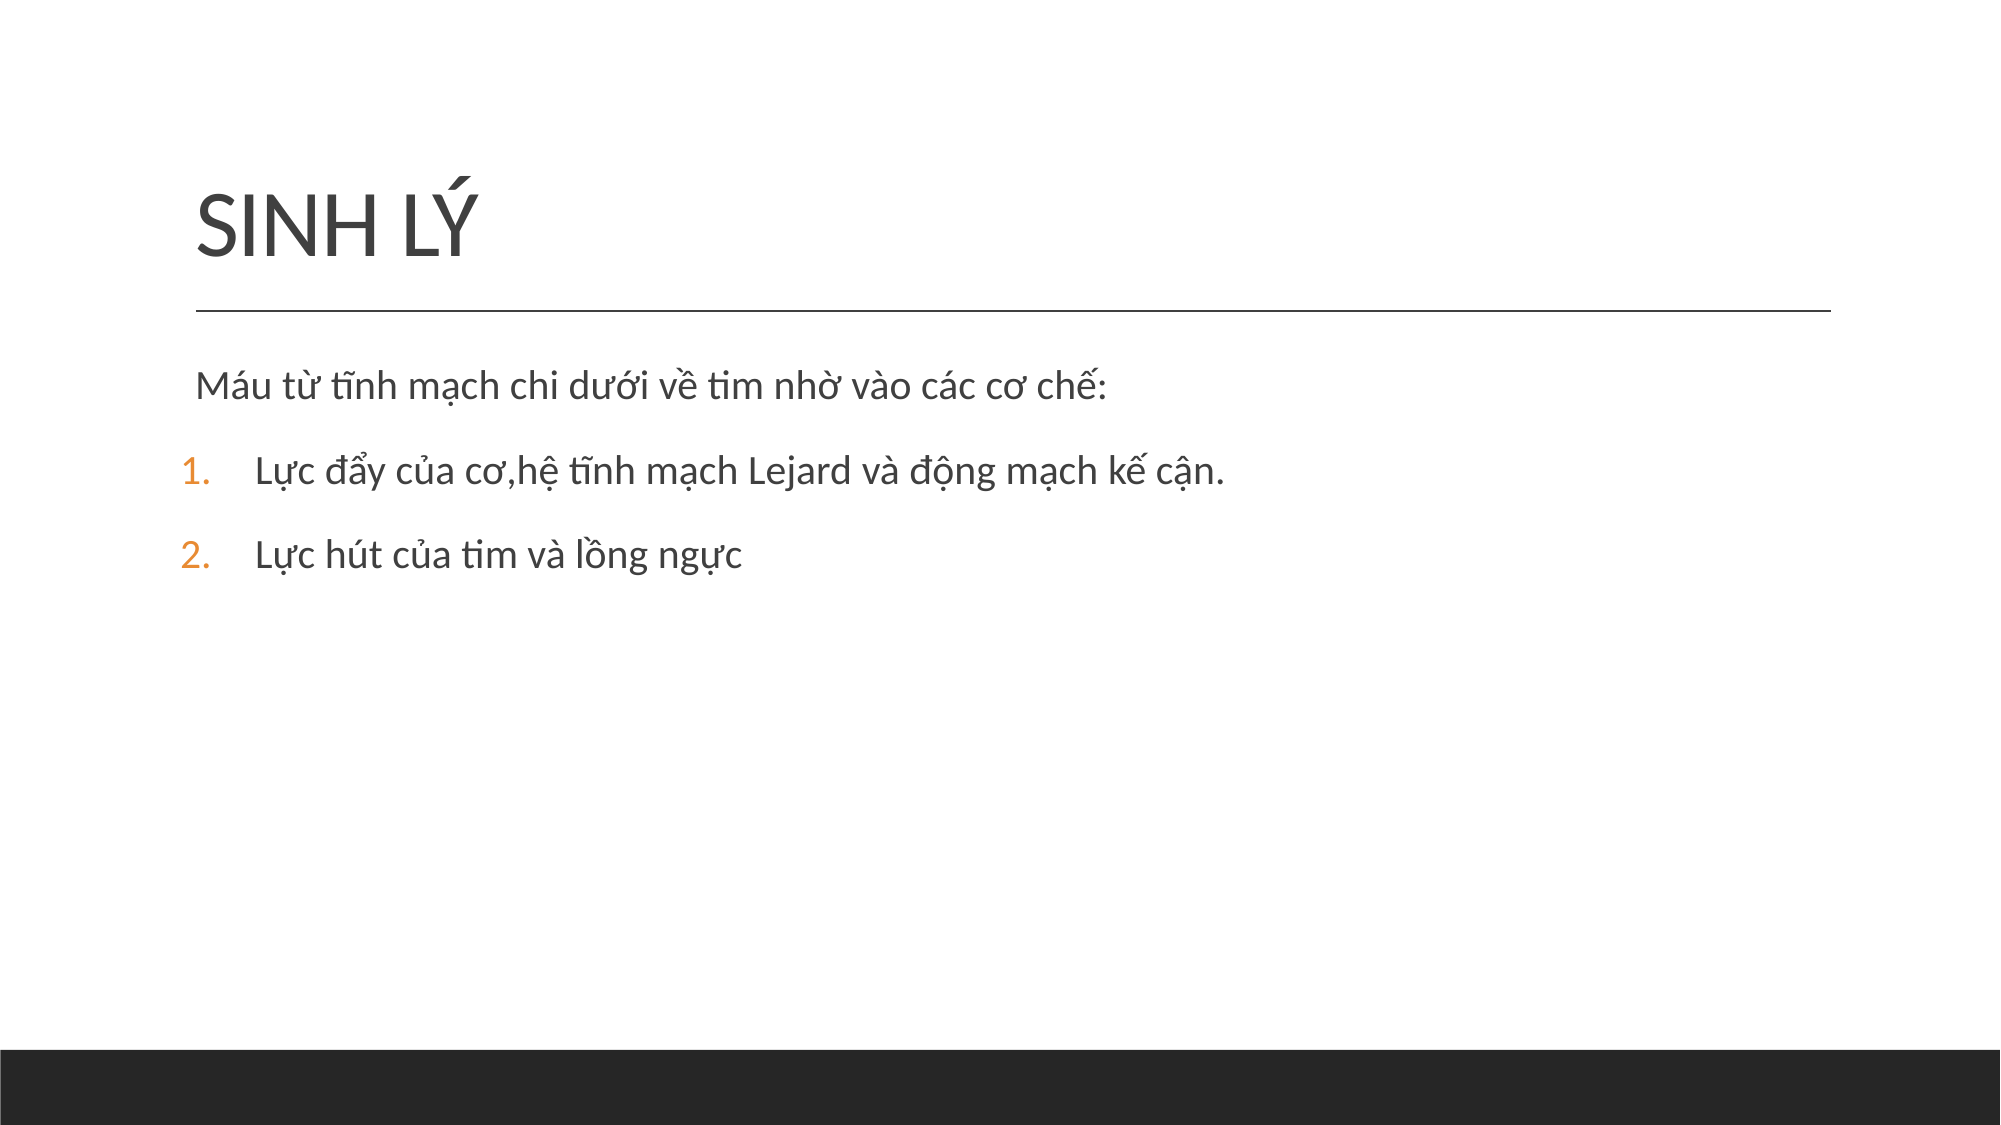

# SINH LÝ
Máu từ tĩnh mạch chi dưới về tim nhờ vào các cơ chế:
Lực đẩy của cơ,hệ tĩnh mạch Lejard và động mạch kế cận.
Lực hút của tim và lồng ngực